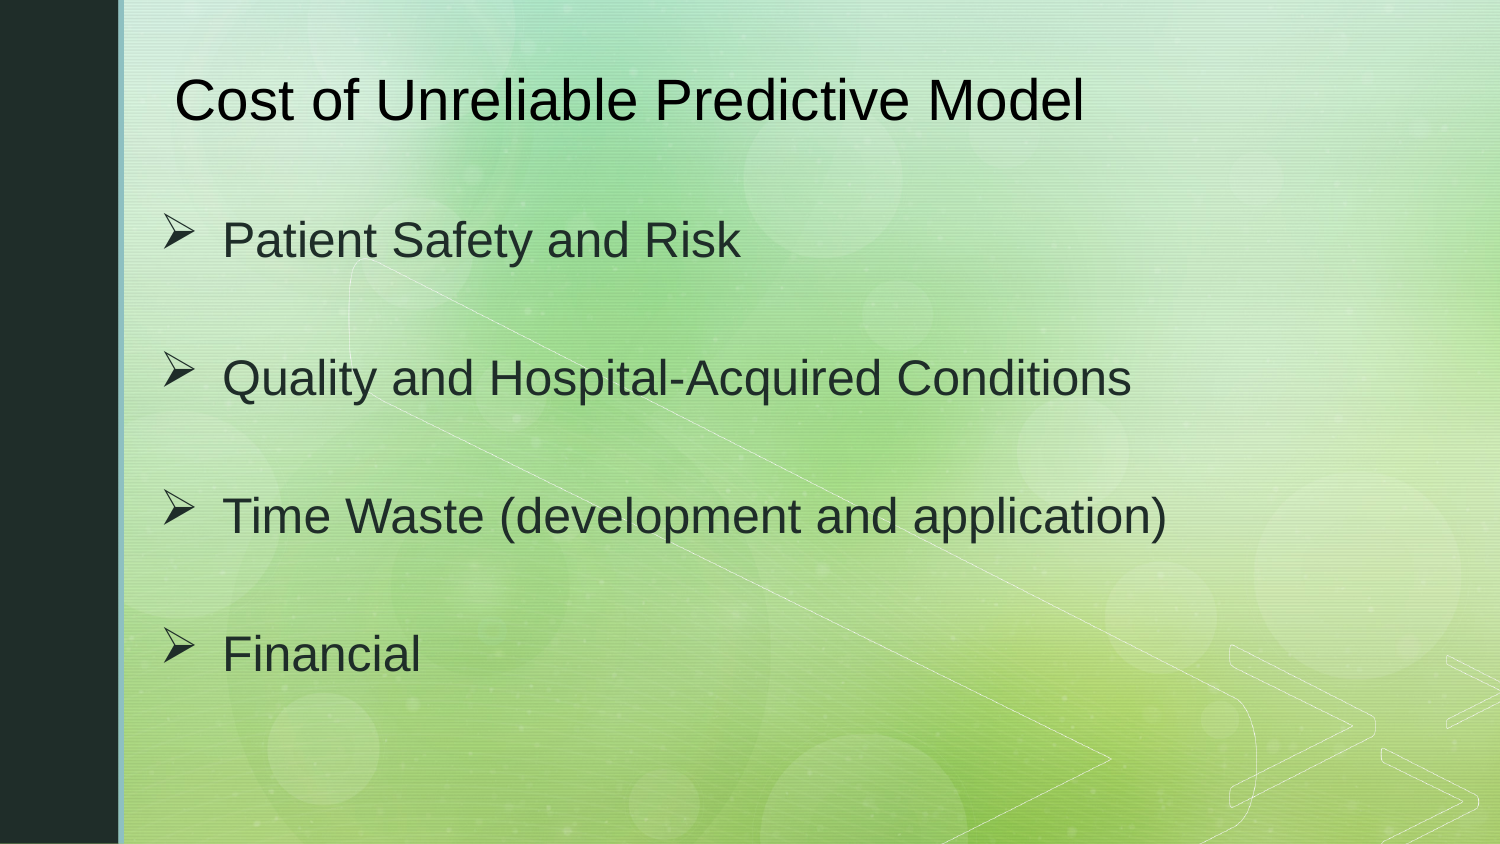

# Cost of Unreliable Predictive Model
Patient Safety and Risk

Quality and Hospital-Acquired Conditions

Time Waste (development and application)

Financial